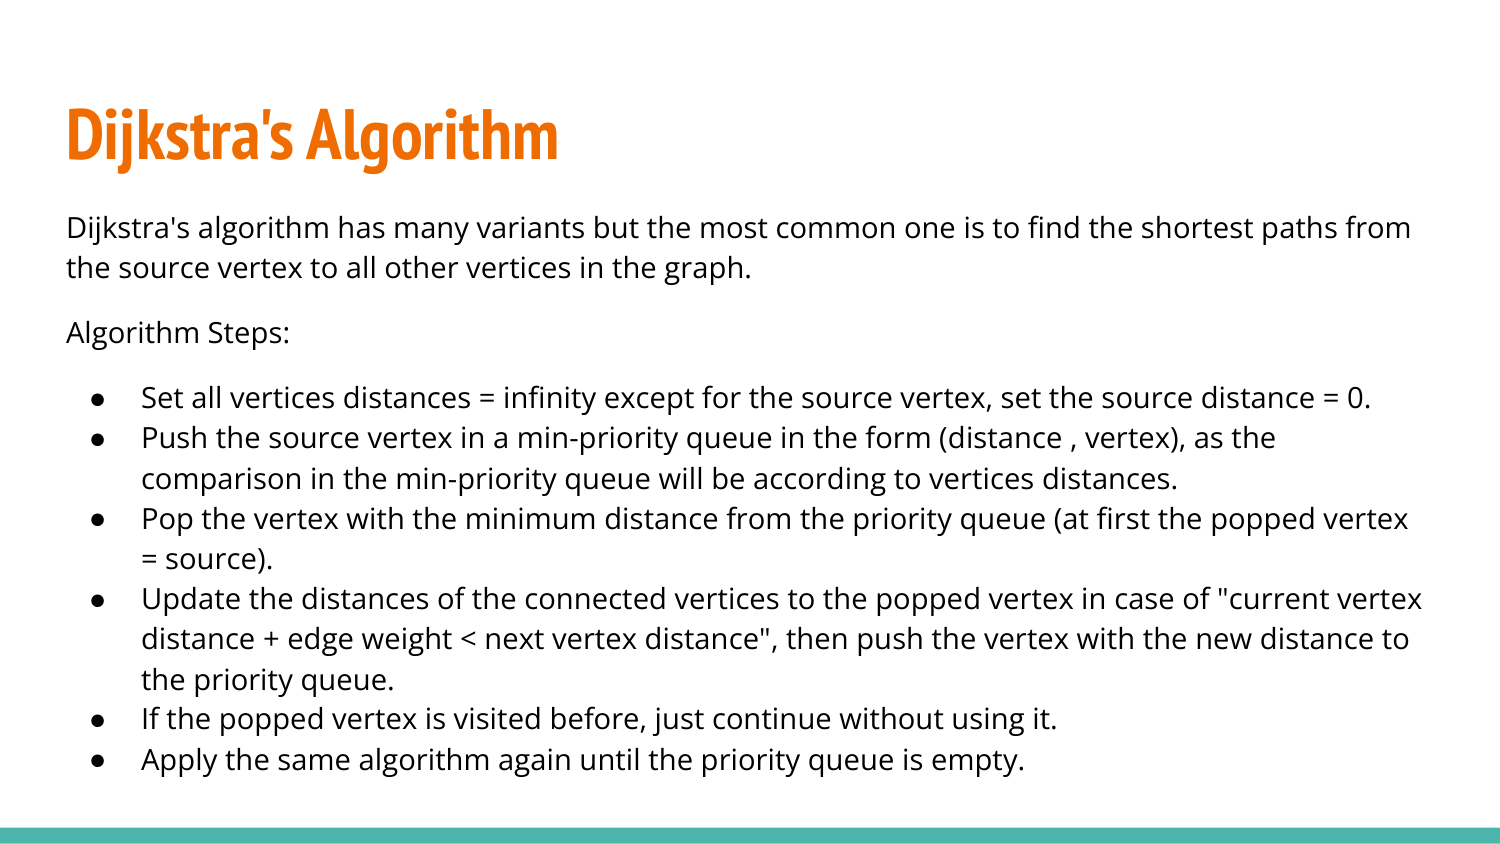

# Dijkstra's Algorithm
Dijkstra's algorithm has many variants but the most common one is to find the shortest paths from the source vertex to all other vertices in the graph.
Algorithm Steps:
Set all vertices distances = infinity except for the source vertex, set the source distance = 0.
Push the source vertex in a min-priority queue in the form (distance , vertex), as the comparison in the min-priority queue will be according to vertices distances.
Pop the vertex with the minimum distance from the priority queue (at first the popped vertex = source).
Update the distances of the connected vertices to the popped vertex in case of "current vertex distance + edge weight < next vertex distance", then push the vertex with the new distance to the priority queue.
If the popped vertex is visited before, just continue without using it.
Apply the same algorithm again until the priority queue is empty.